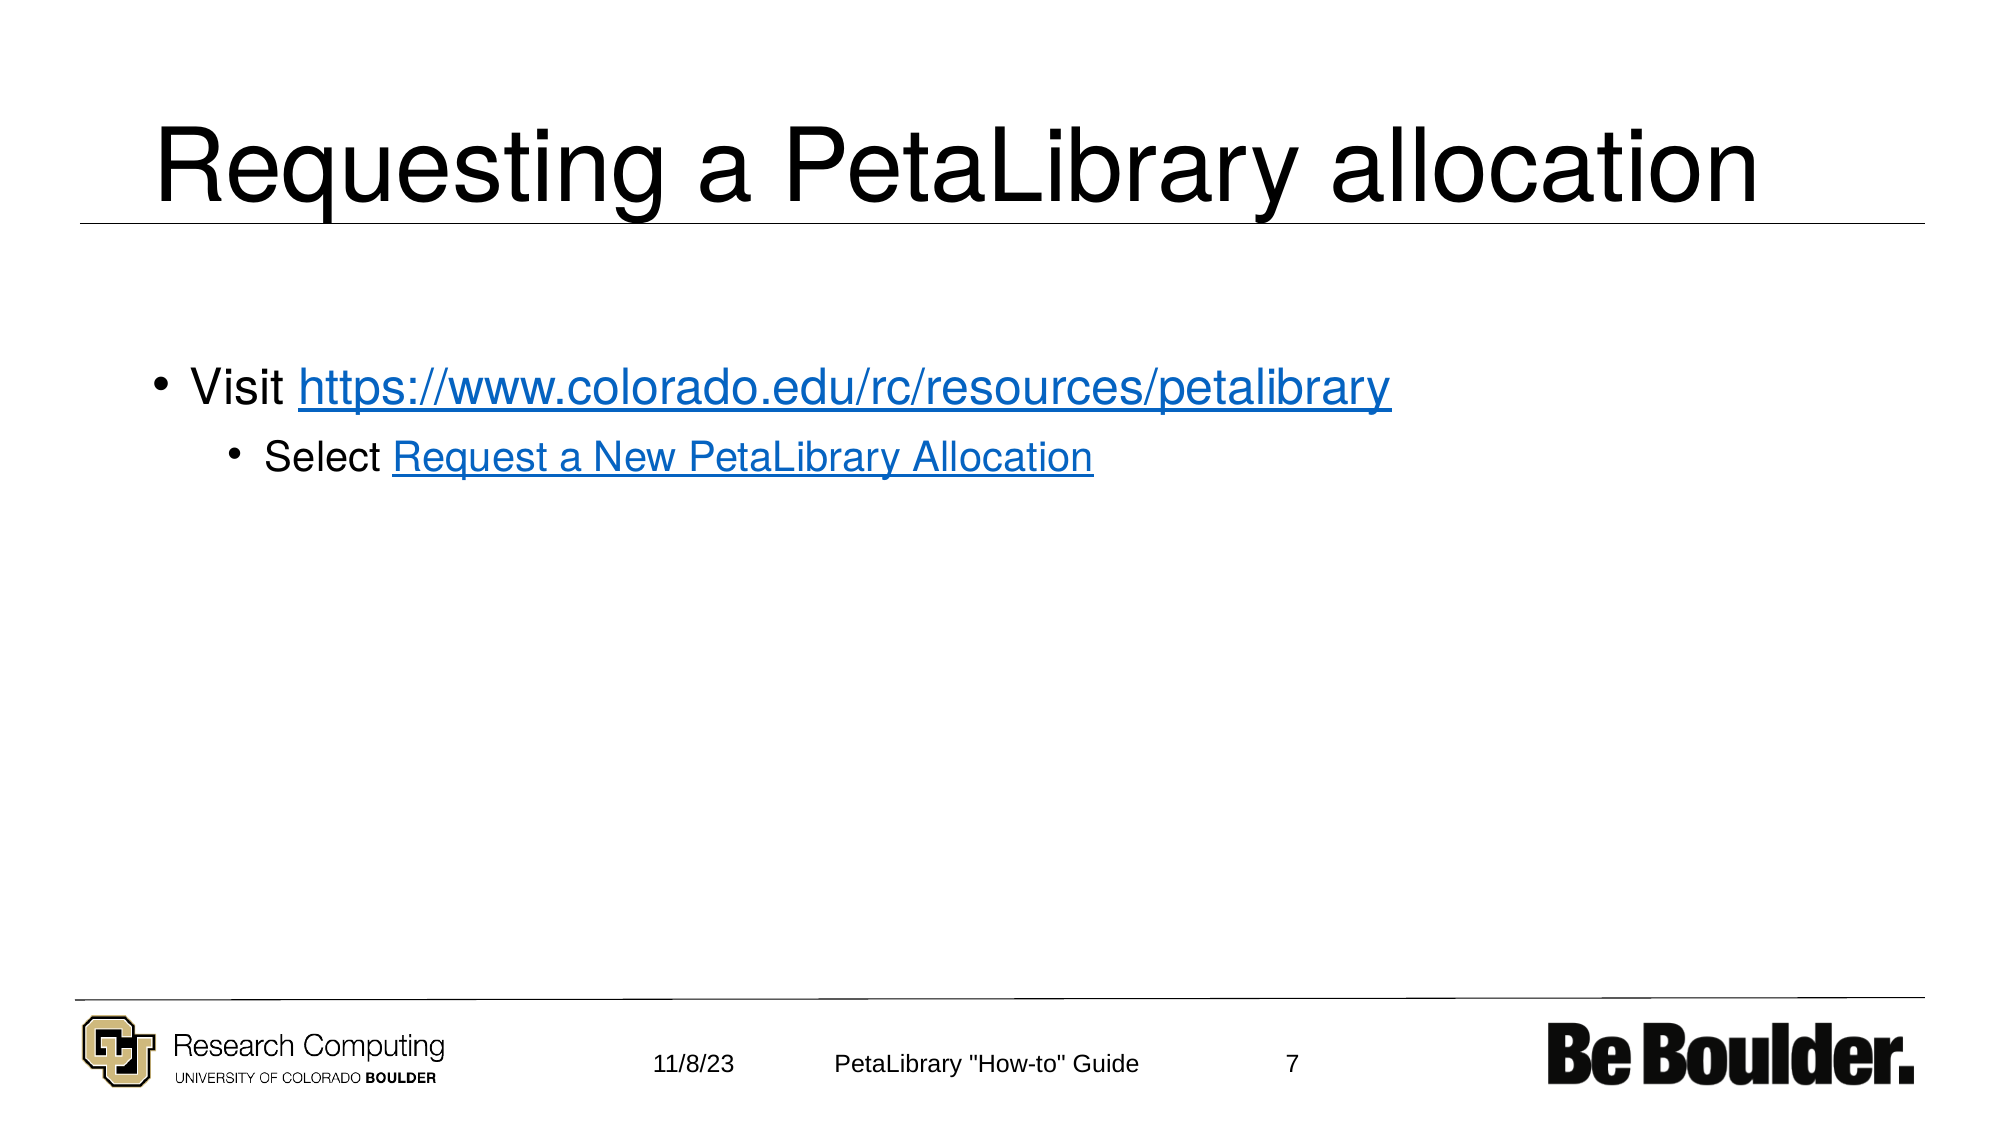

# Requesting a PetaLibrary allocation

Visit https://www.colorado.edu/rc/resources/petalibrary
Select Request a New PetaLibrary Allocation

11/8/23
7
PetaLibrary "How-to" Guide